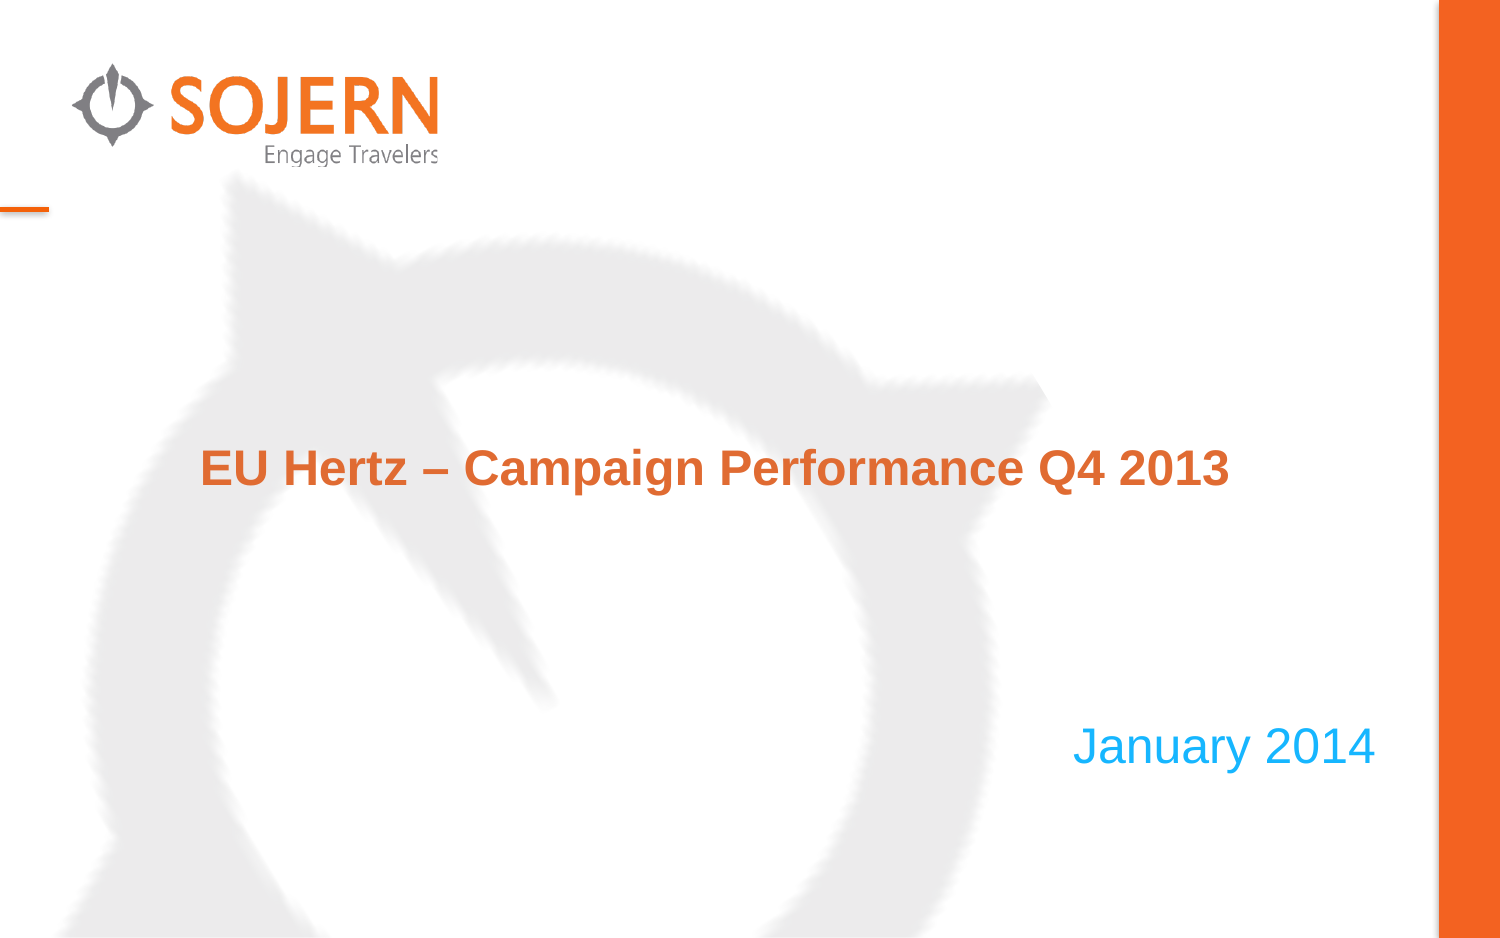

# EU Hertz – Campaign Performance Q4 2013
January 2014